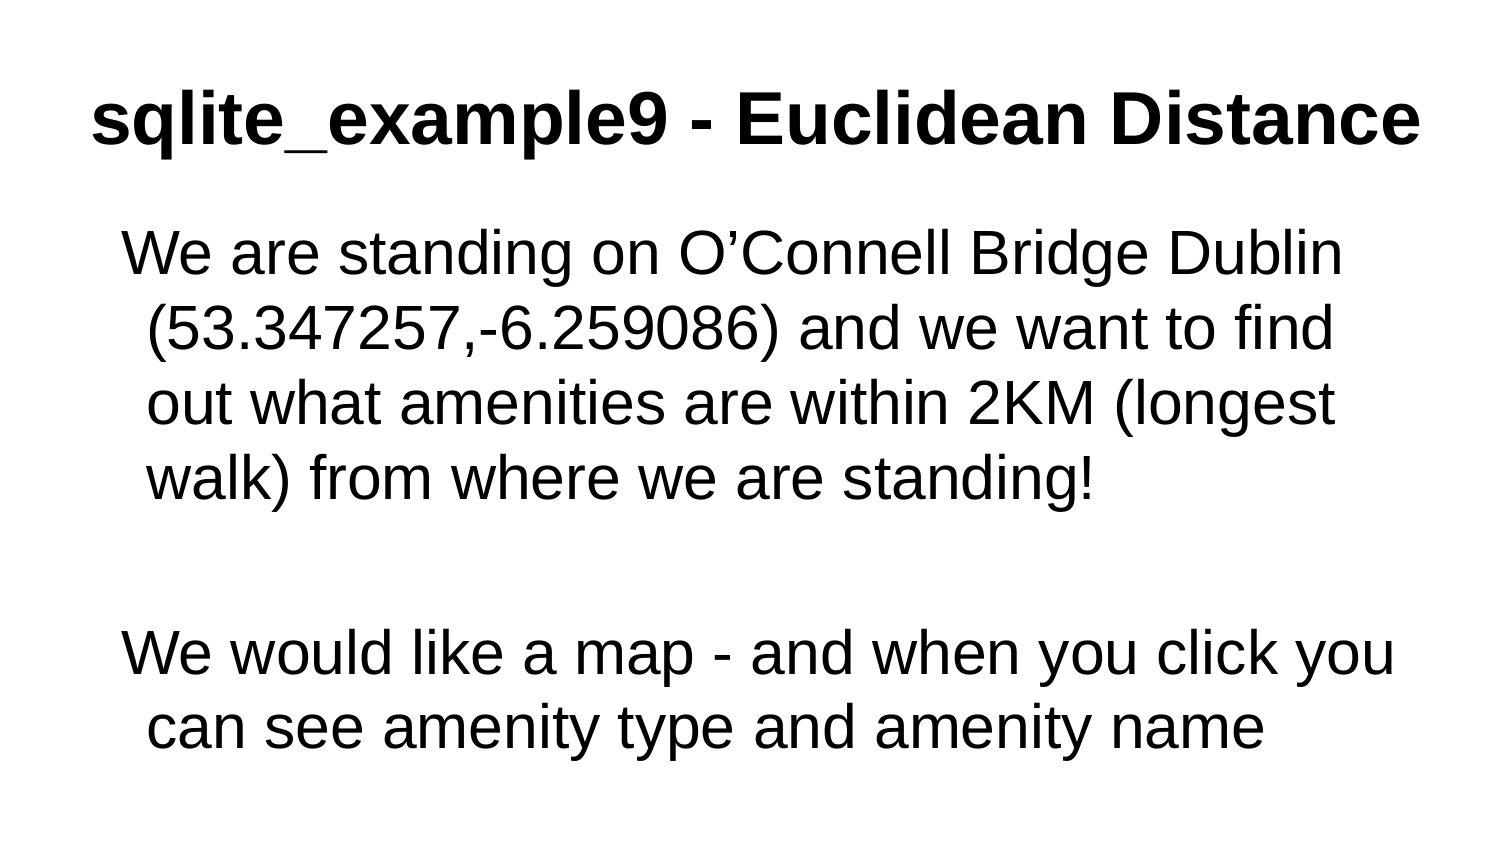

# sqlite_example9 - Euclidean Distance
We are standing on O’Connell Bridge Dublin (53.347257,-6.259086) and we want to find out what amenities are within 2KM (longest walk) from where we are standing!

We would like a map - and when you click you can see amenity type and amenity name